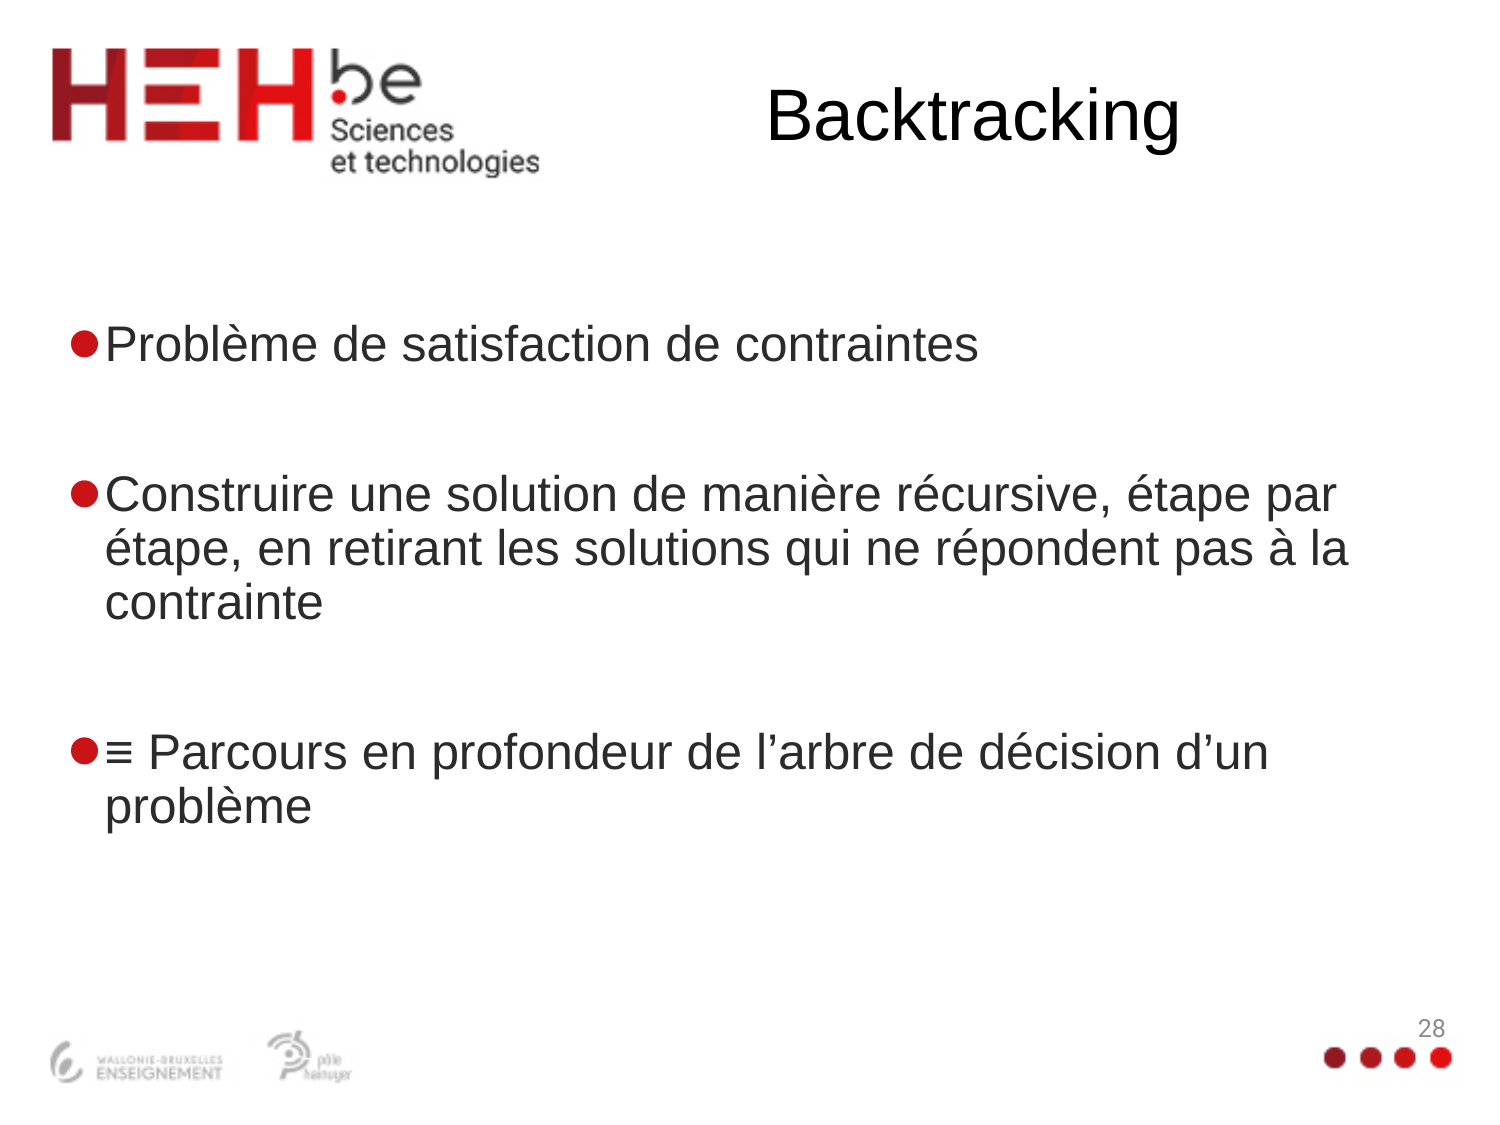

# Backtracking
Problème de satisfaction de contraintes

Construire une solution de manière récursive, étape par étape, en retirant les solutions qui ne répondent pas à la contrainte

≡ Parcours en profondeur de l’arbre de décision d’un problème
28